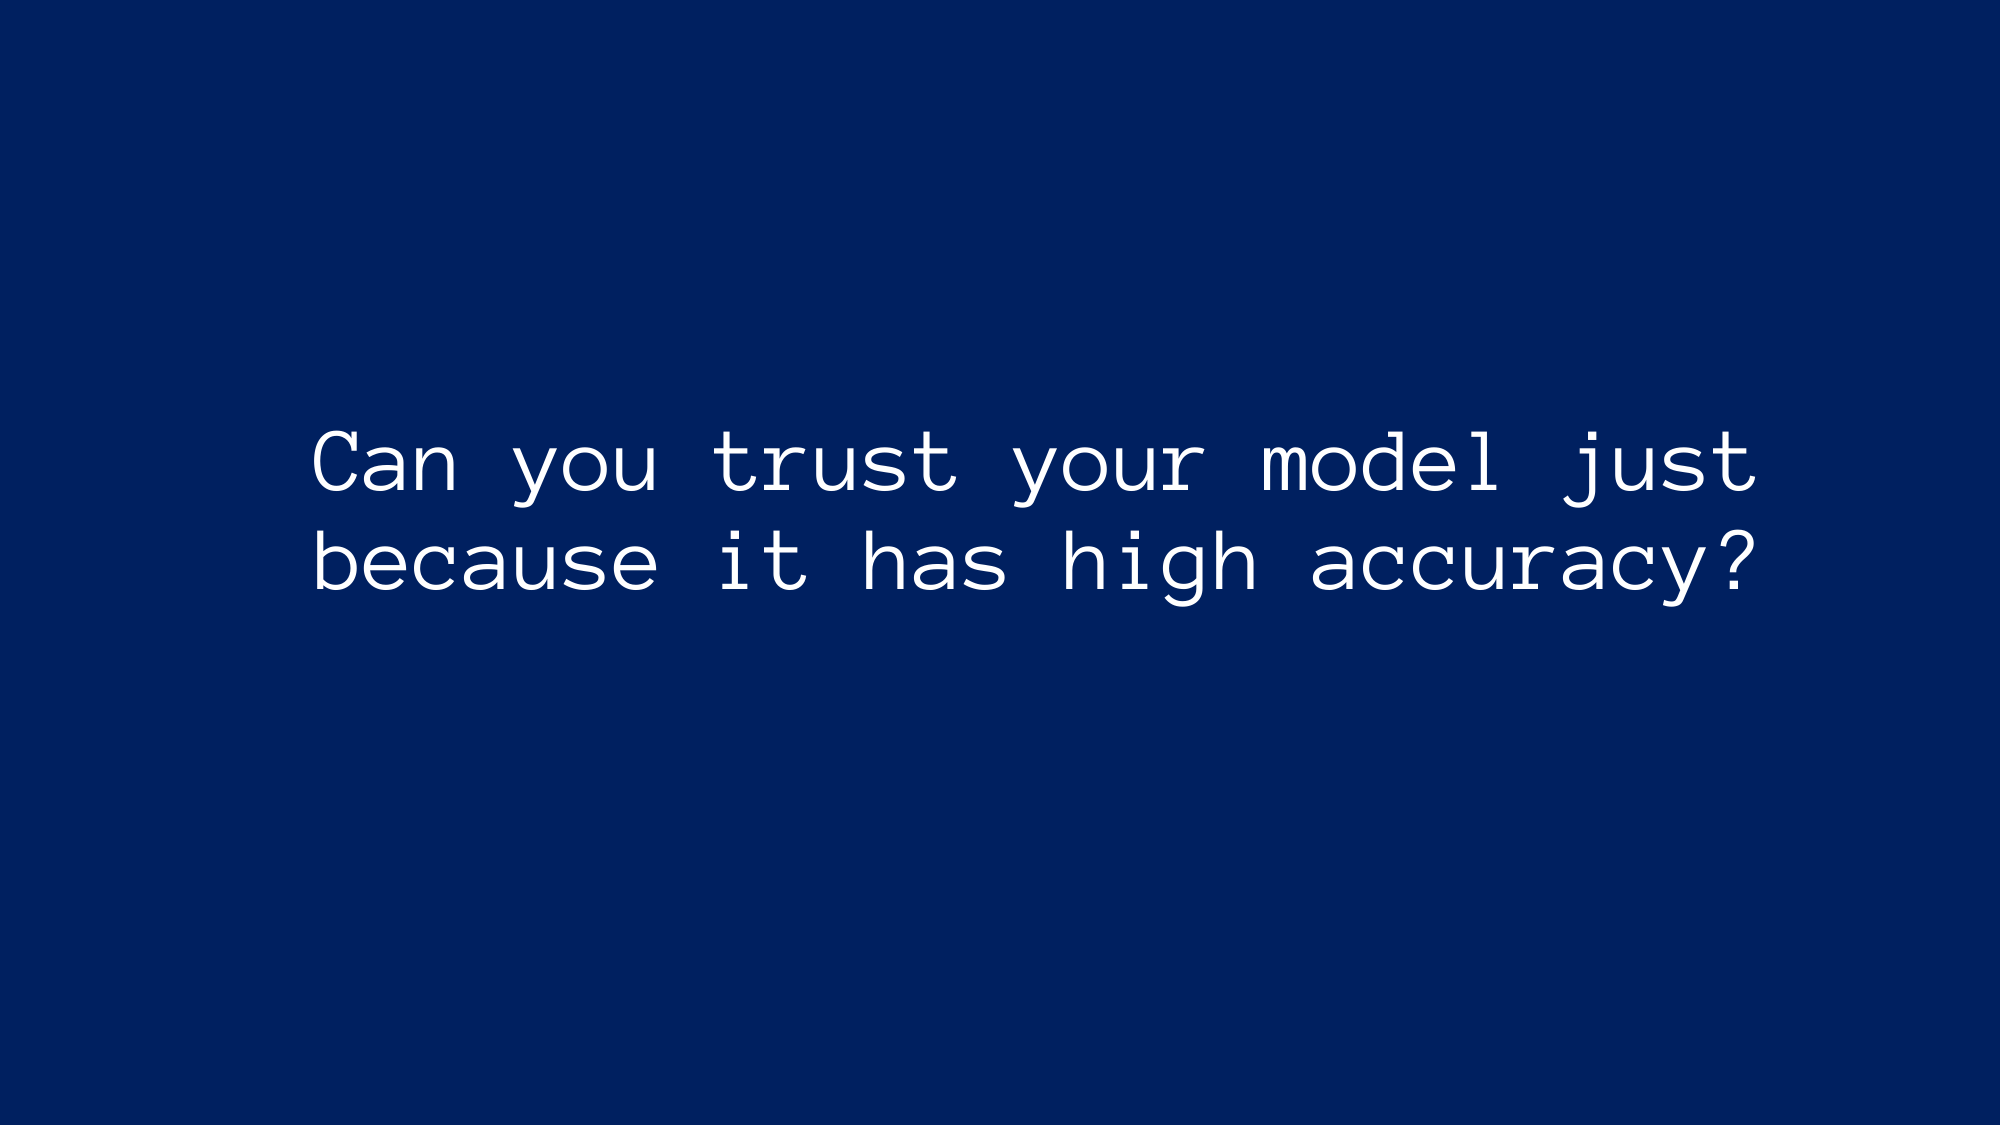

# Can you trust your model just because it has high accuracy?